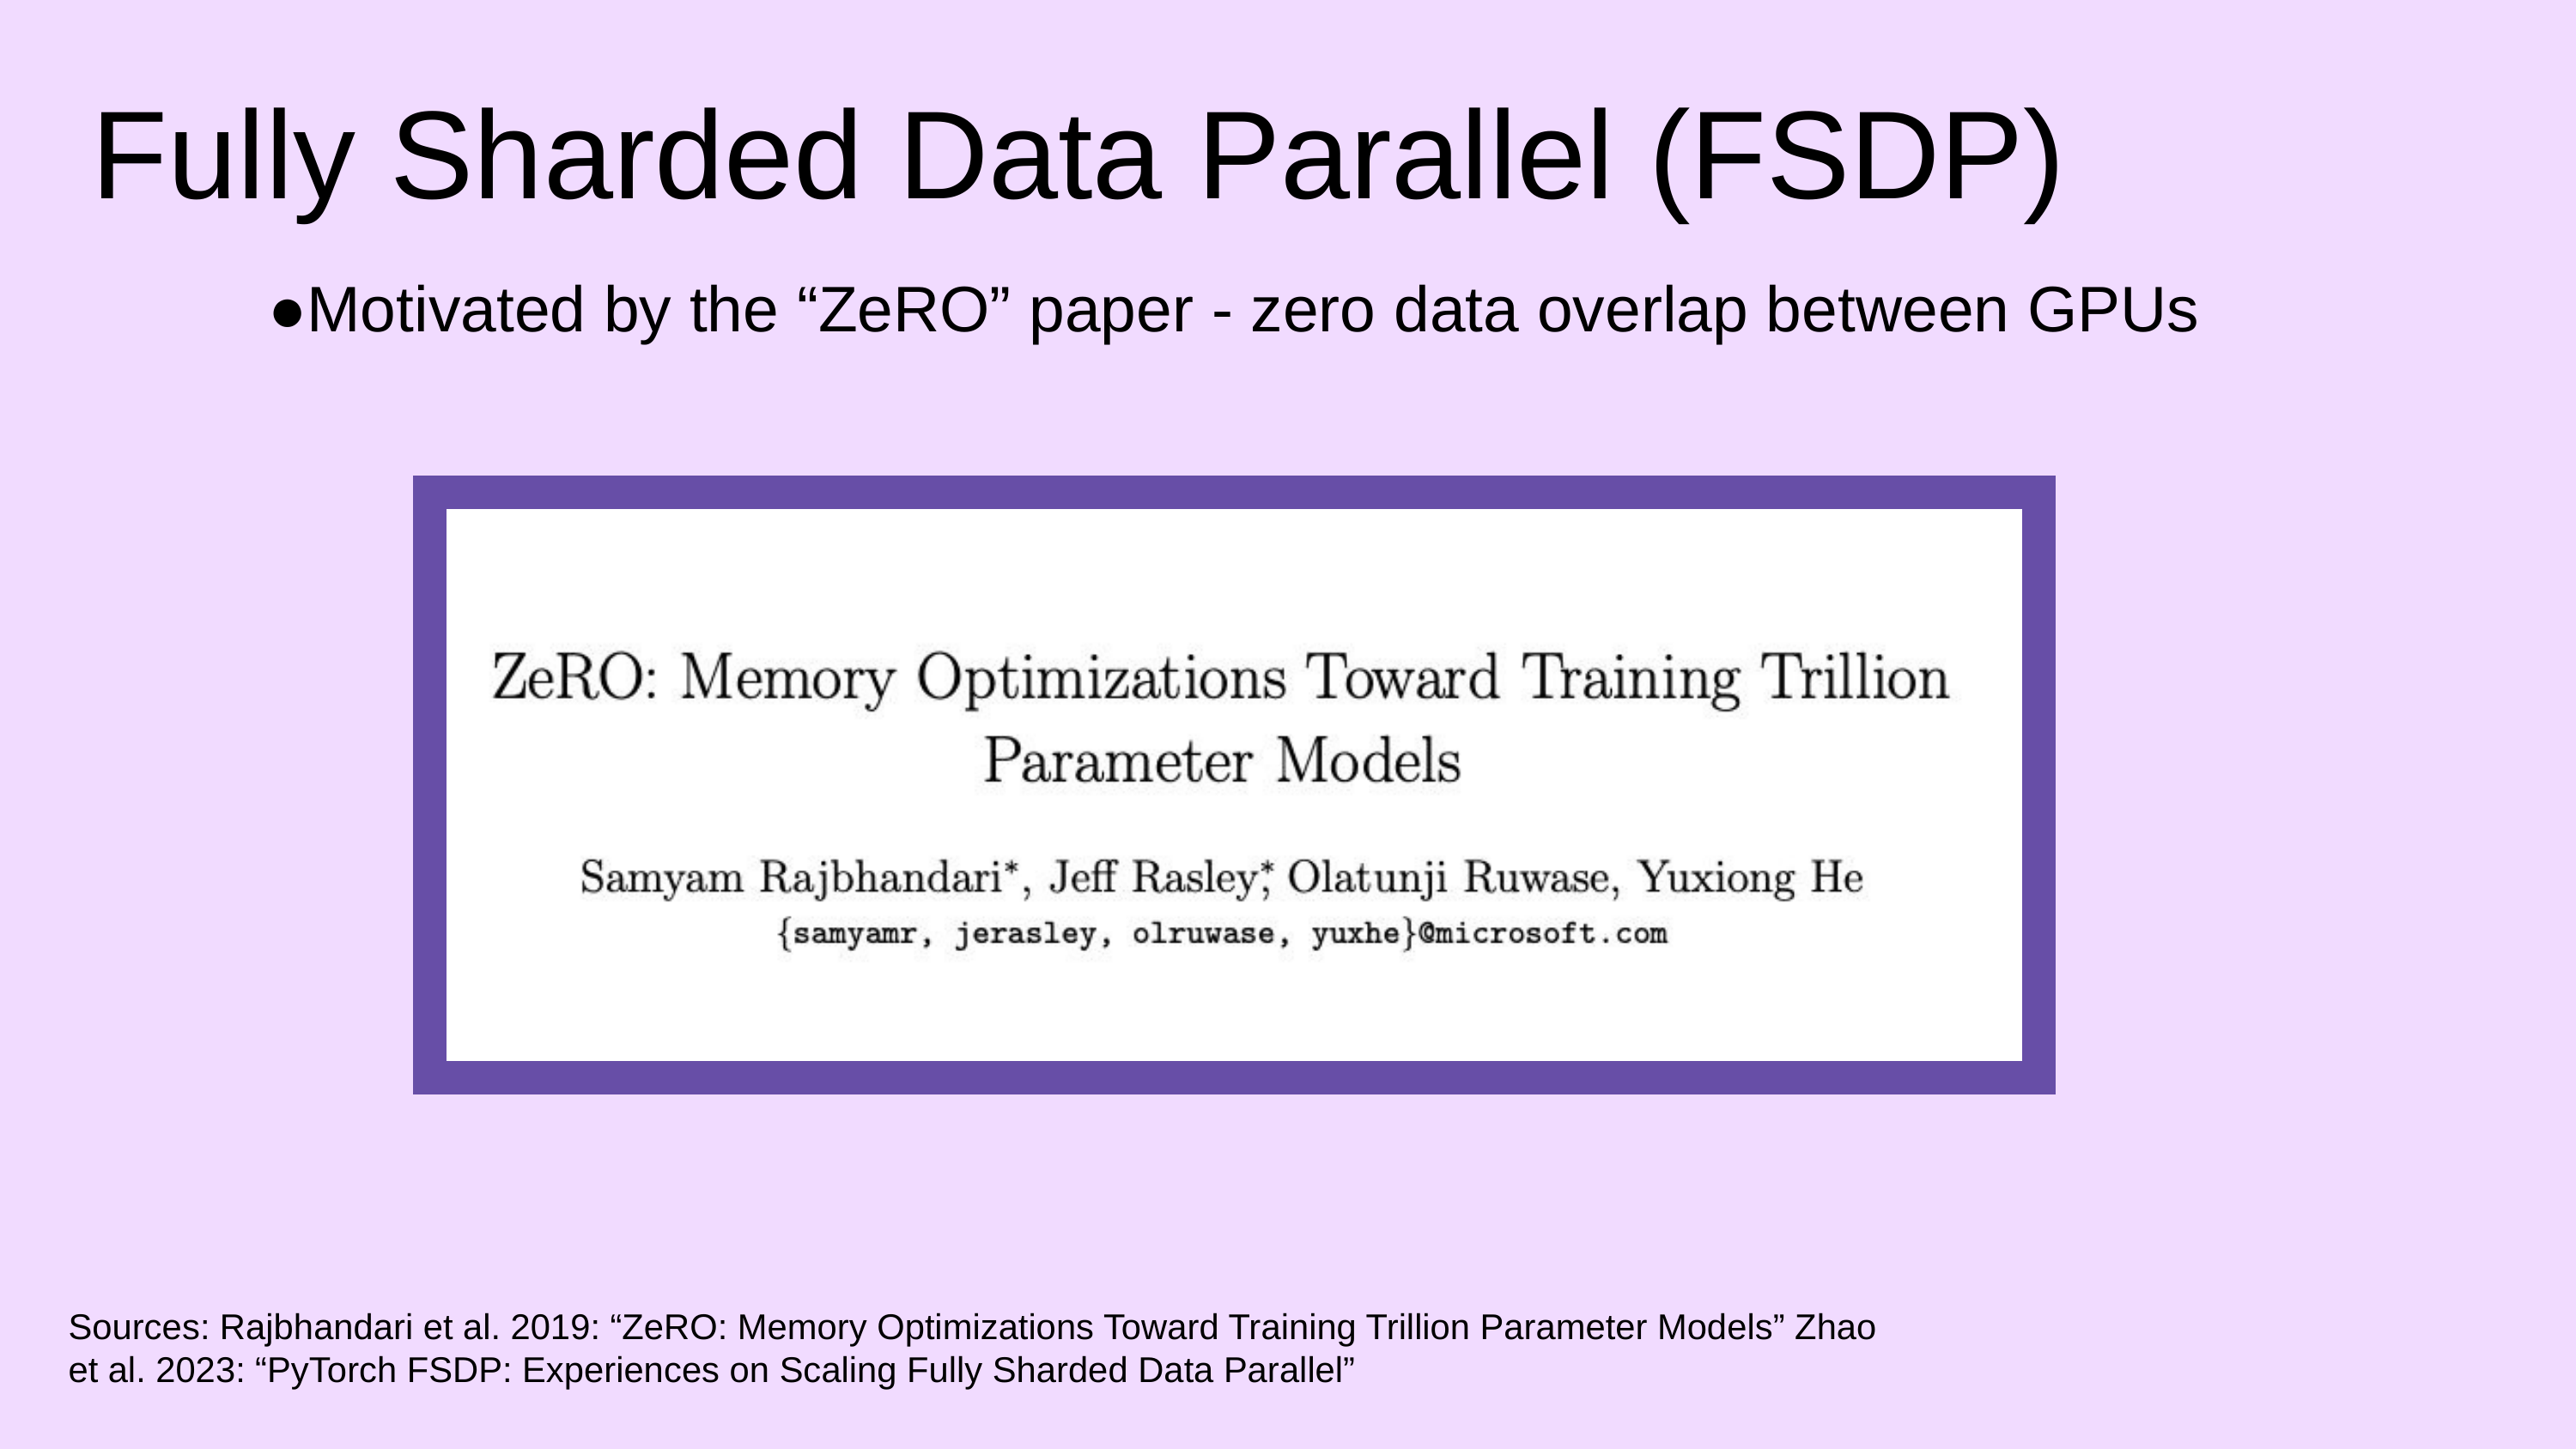

Fully Sharded Data Parallel (FSDP)
●Motivated by the “ZeRO” paper - zero data overlap between GPUs

Sources: Rajbhandari et al. 2019: “ZeRO: Memory Optimizations Toward Training Trillion Parameter Models” Zhao et al. 2023: “PyTorch FSDP: Experiences on Scaling Fully Sharded Data Parallel”